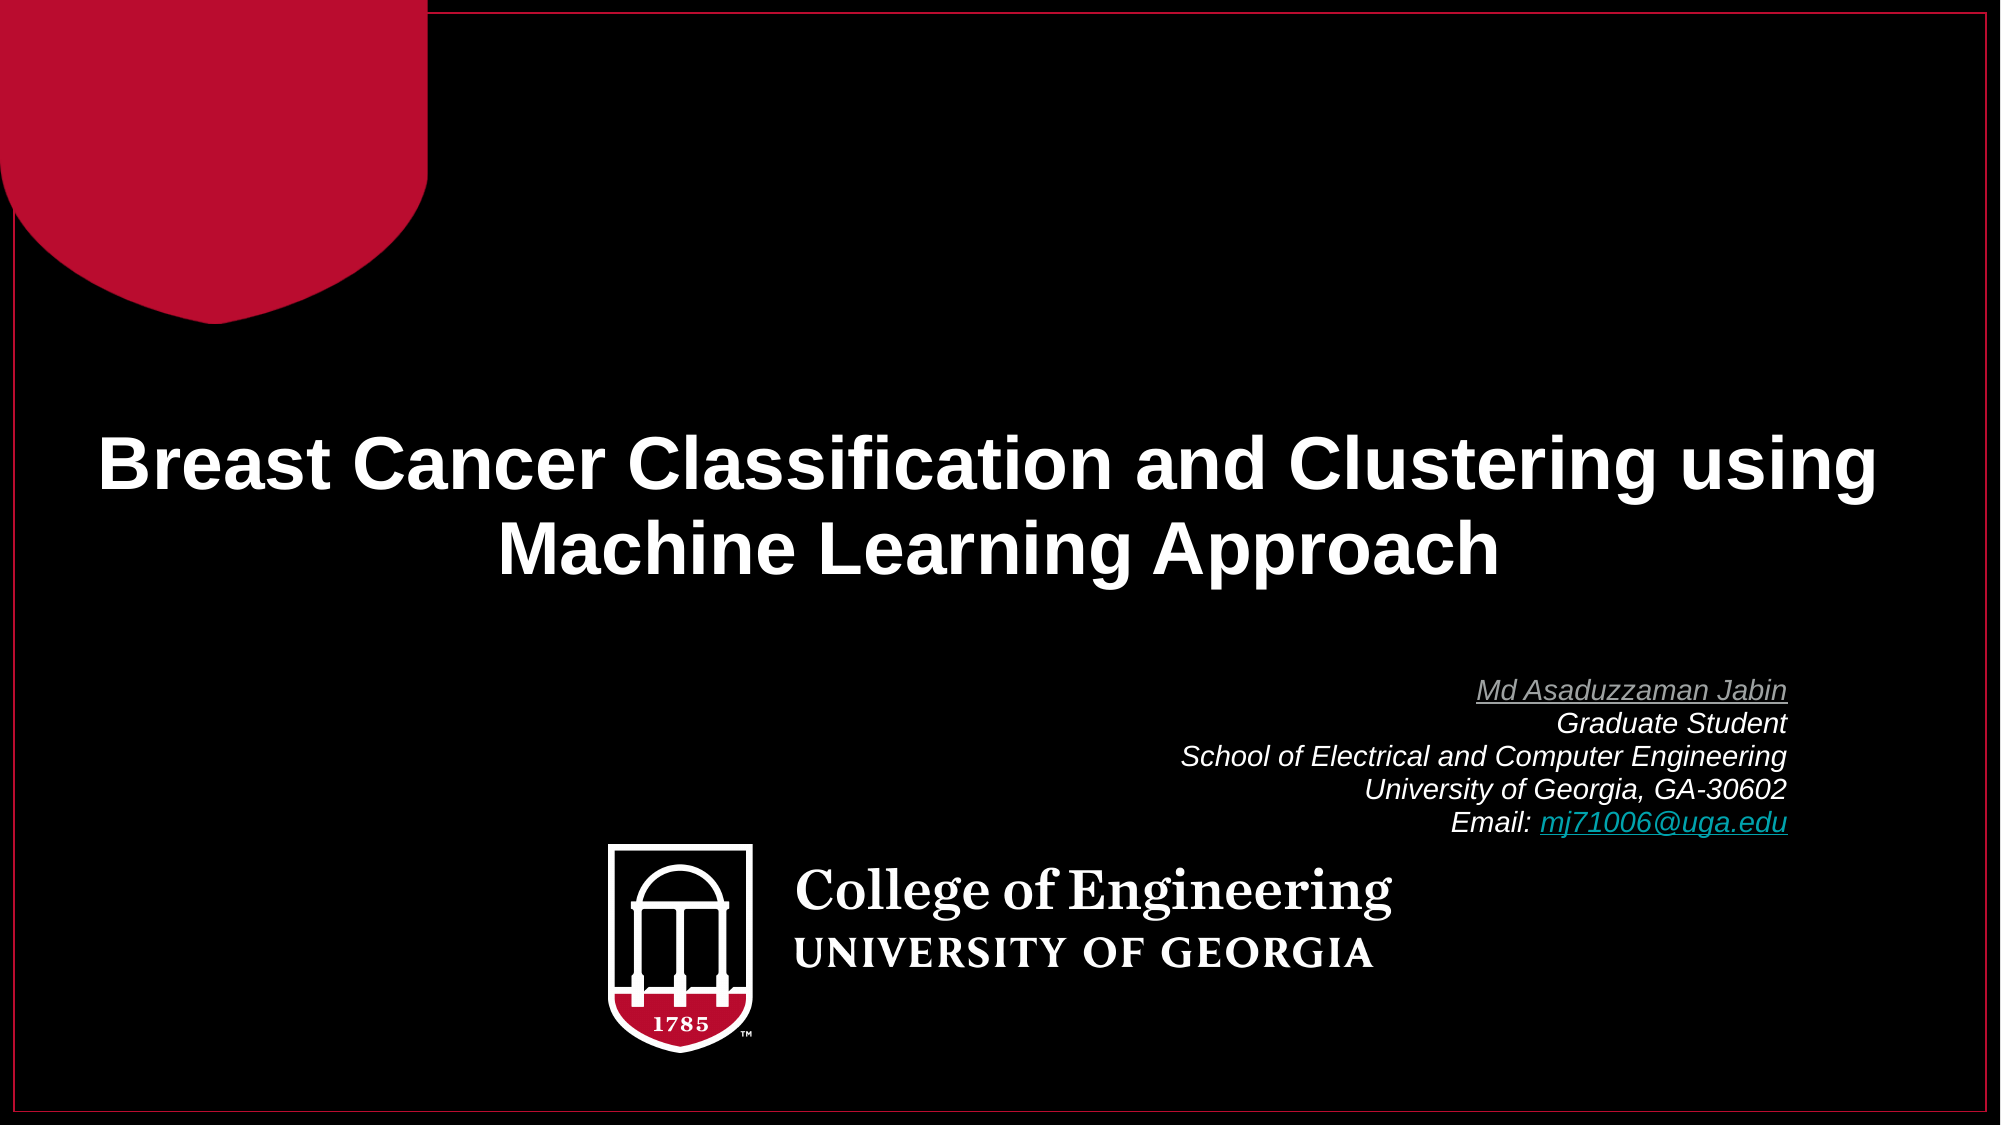

Breast Cancer Classification and Clustering using
Machine Learning Approach
Md Asaduzzaman Jabin
Graduate Student
School of Electrical and Computer Engineering
University of Georgia, GA-30602
Email: mj71006@uga.edu